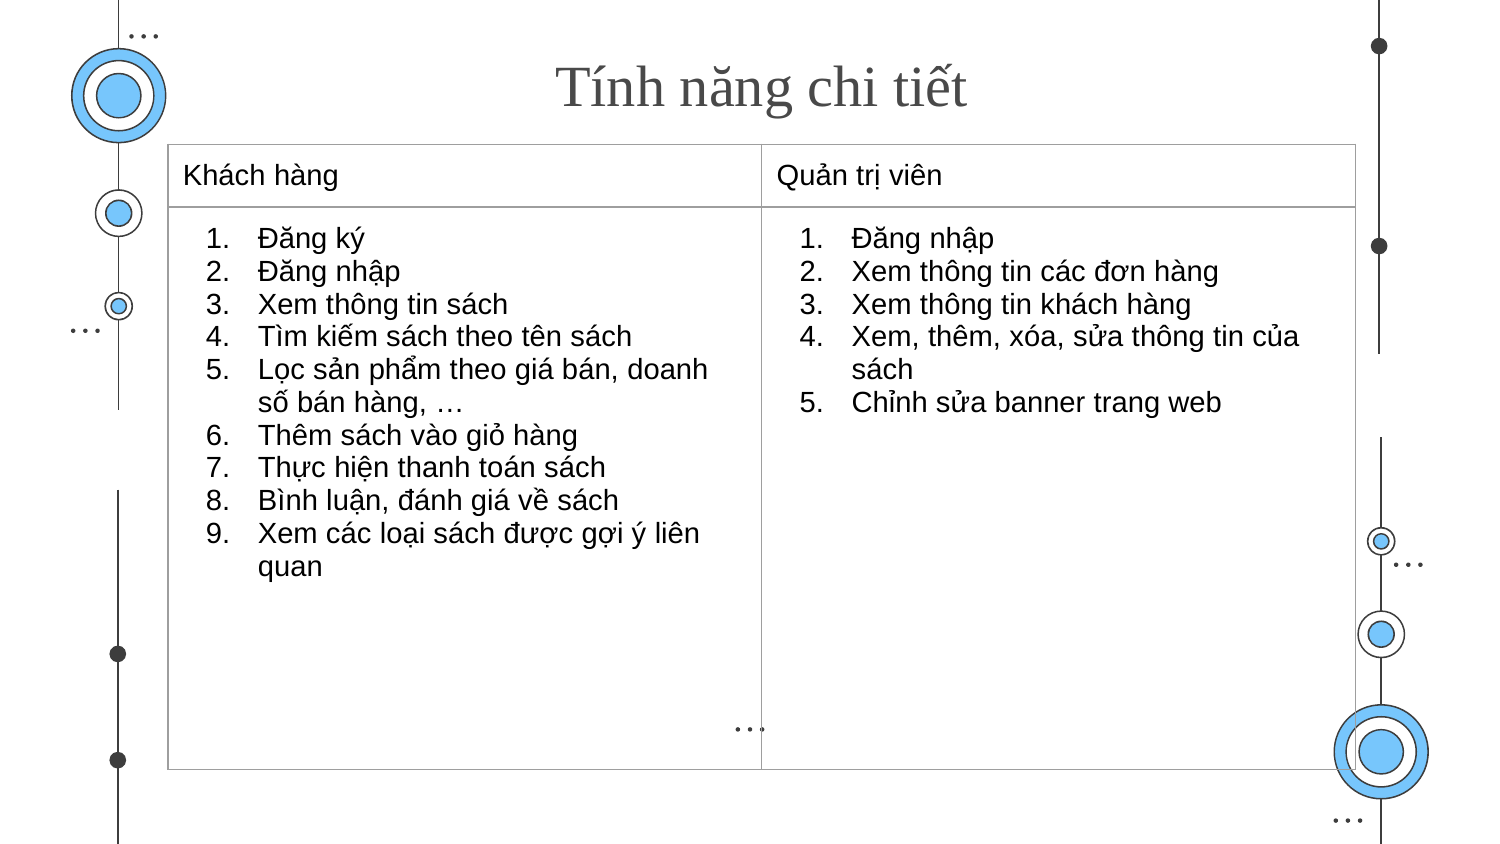

# Tính năng chi tiết
| Khách hàng | Quản trị viên |
| --- | --- |
| Đăng ký Đăng nhập Xem thông tin sách Tìm kiếm sách theo tên sách Lọc sản phẩm theo giá bán, doanh số bán hàng, … Thêm sách vào giỏ hàng Thực hiện thanh toán sách Bình luận, đánh giá về sách Xem các loại sách được gợi ý liên quan | Đăng nhập Xem thông tin các đơn hàng Xem thông tin khách hàng Xem, thêm, xóa, sửa thông tin của sách Chỉnh sửa banner trang web |